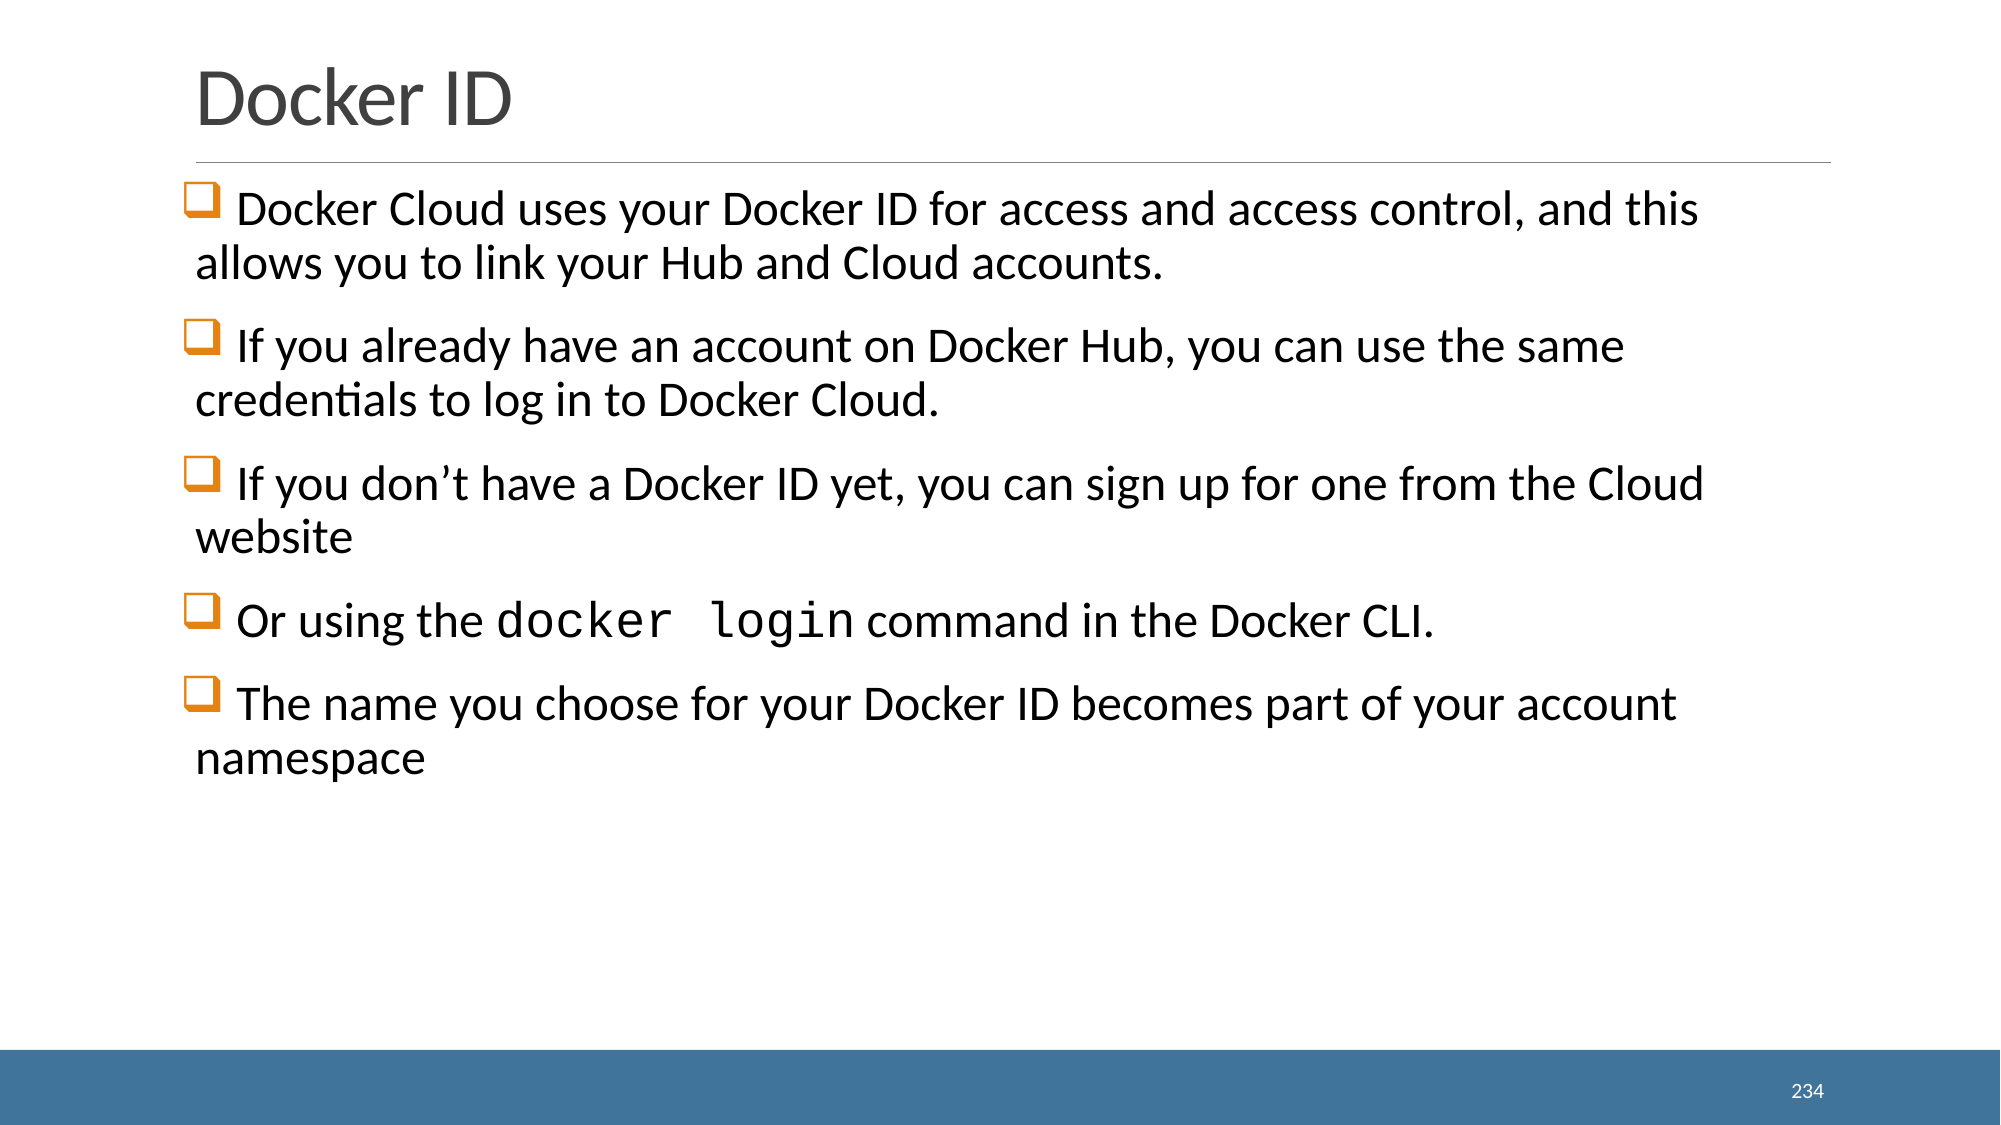

# Docker ID
 Docker Cloud uses your Docker ID for access and access control, and this allows you to link your Hub and Cloud accounts.
 If you already have an account on Docker Hub, you can use the same credentials to log in to Docker Cloud.
 If you don’t have a Docker ID yet, you can sign up for one from the Cloud website
 Or using the docker login command in the Docker CLI.
 The name you choose for your Docker ID becomes part of your account namespace

234